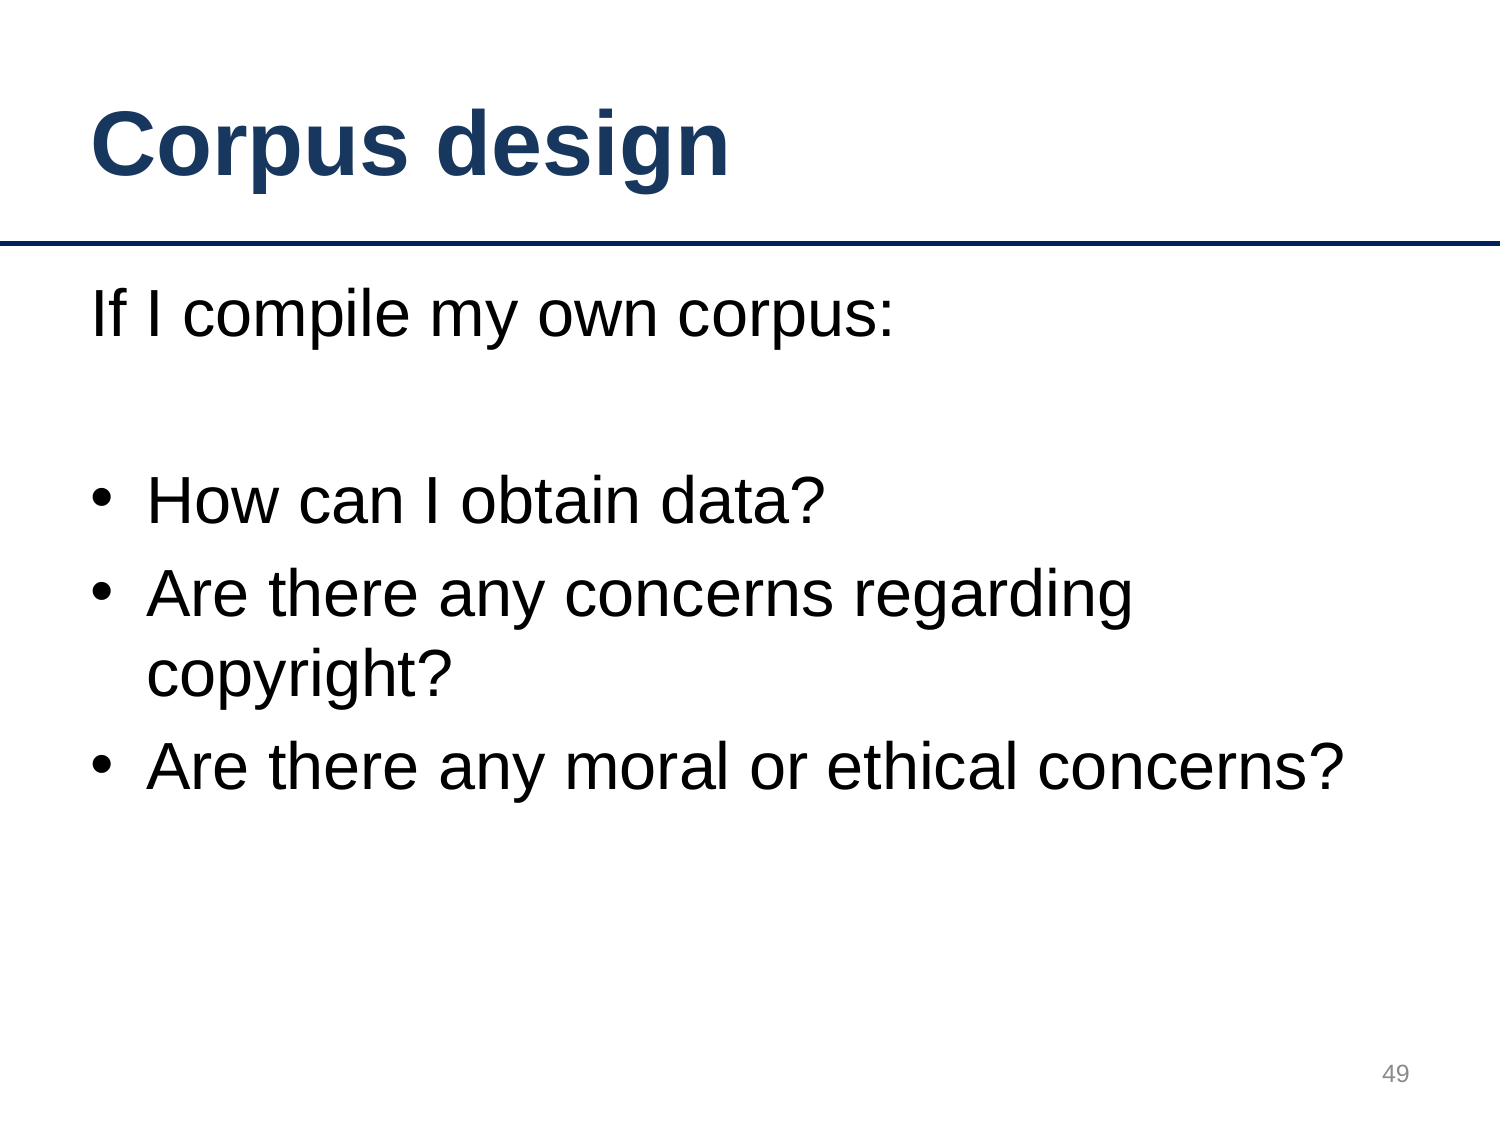

# Corpus design
If I compile my own corpus:

How can I obtain data?
Are there any concerns regarding copyright?
Are there any moral or ethical concerns?

49